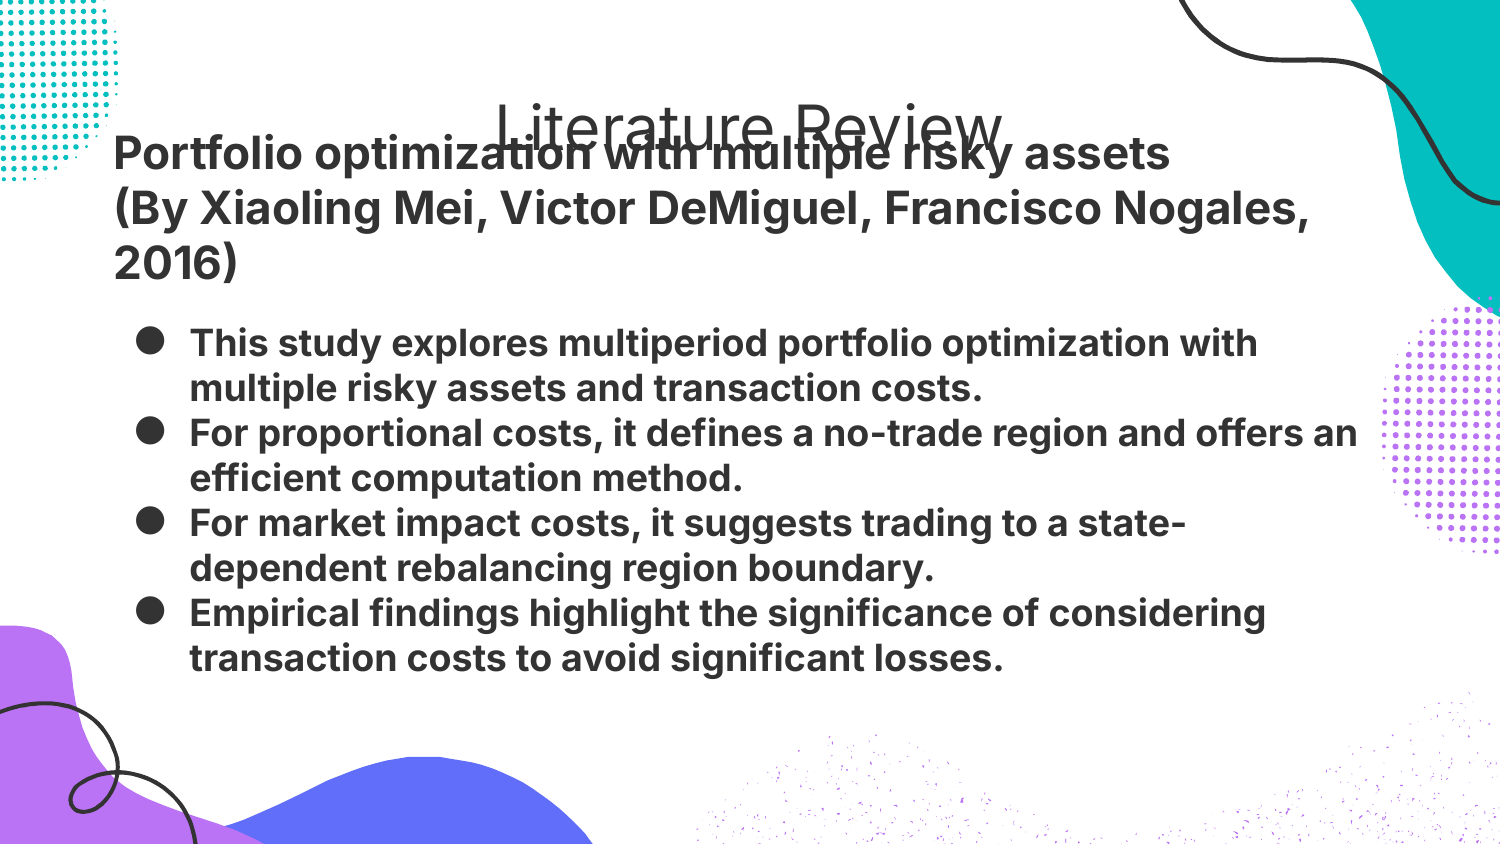

# Literature Review
Portfolio optimization with multiple risky assets
(By Xiaoling Mei, Victor DeMiguel, Francisco Nogales, 2016)
This study explores multiperiod portfolio optimization with multiple risky assets and transaction costs.
For proportional costs, it defines a no-trade region and offers an efficient computation method.
For market impact costs, it suggests trading to a state-dependent rebalancing region boundary.
Empirical findings highlight the significance of considering transaction costs to avoid significant losses.